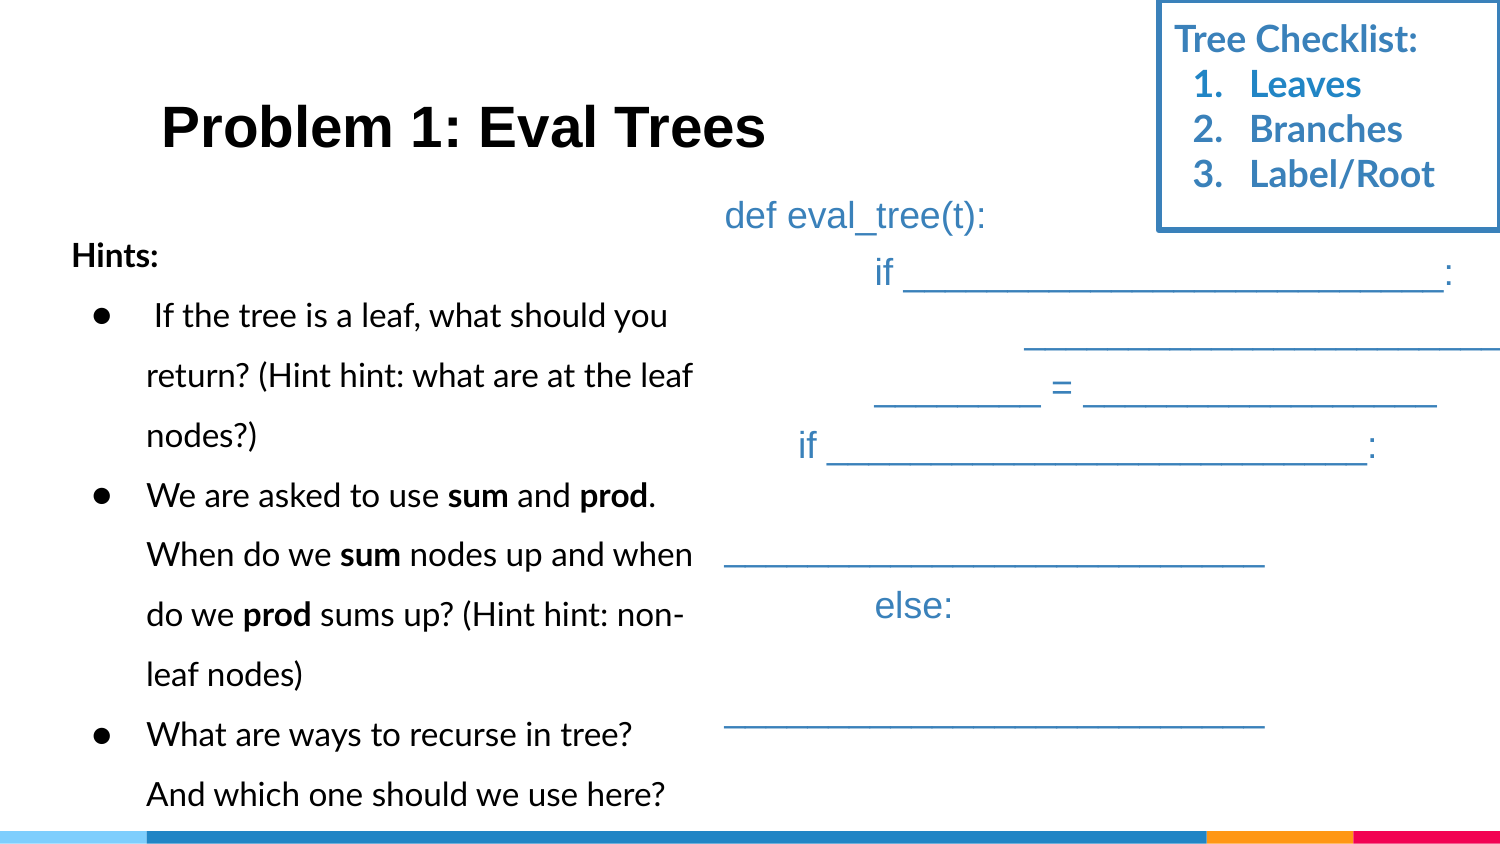

Tree Checklist:
Leaves
Branches
Label/Root
# Problem 1: Eval Trees
def eval_tree(t):
	if __________________________:
		________________________
	________ = _________________
       if __________________________:
		__________________________
	else:
		__________________________
Hints:
 If the tree is a leaf, what should you return? (Hint hint: what are at the leaf nodes?)
We are asked to use sum and prod. When do we sum nodes up and when do we prod sums up? (Hint hint: non-leaf nodes)
What are ways to recurse in tree? And which one should we use here?